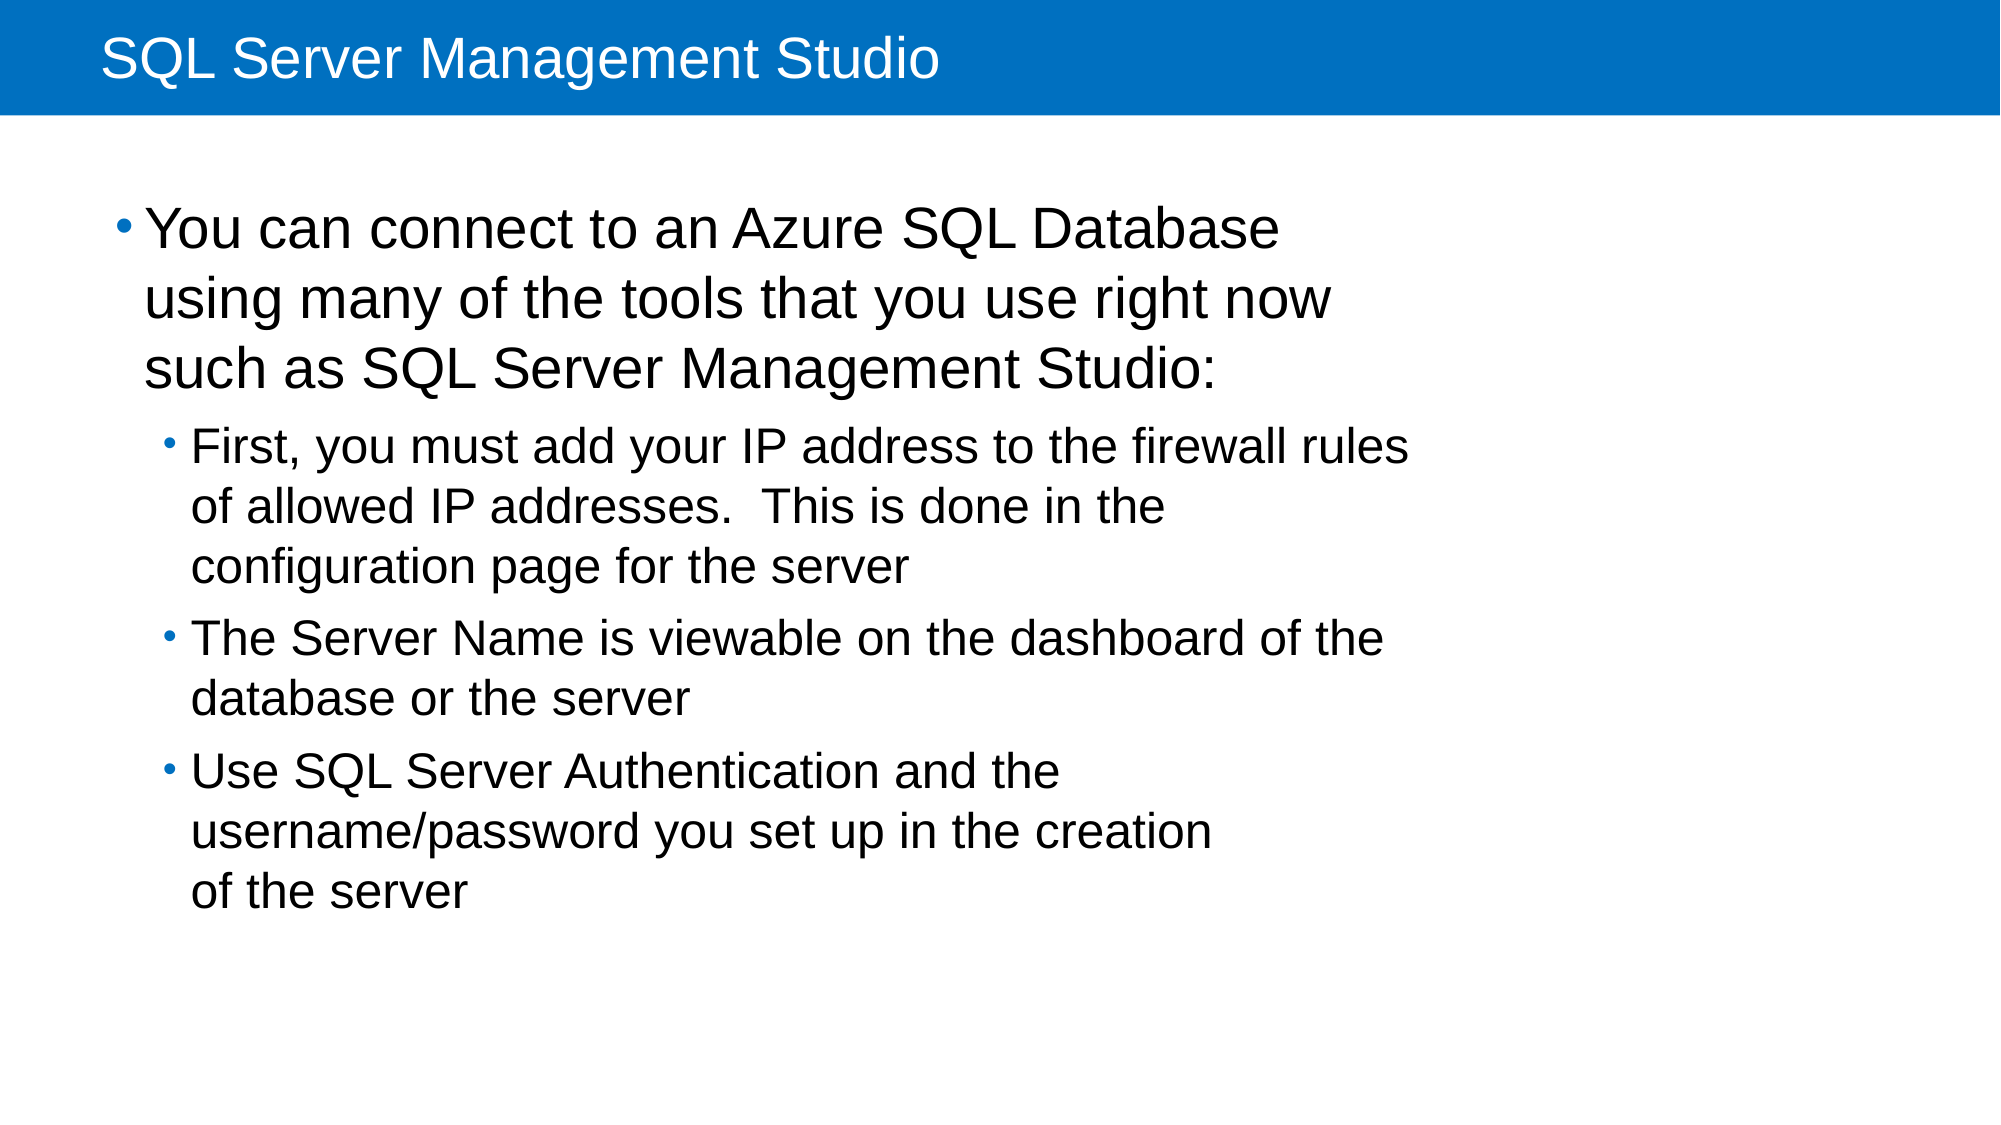

# SQL Server Management Studio
You can connect to an Azure SQL Database using many of the tools that you use right now such as SQL Server Management Studio:
First, you must add your IP address to the firewall rules of allowed IP addresses.  This is done in the configuration page for the server
The Server Name is viewable on the dashboard of the database or the server
Use SQL Server Authentication and the username/password you set up in the creation
of the server